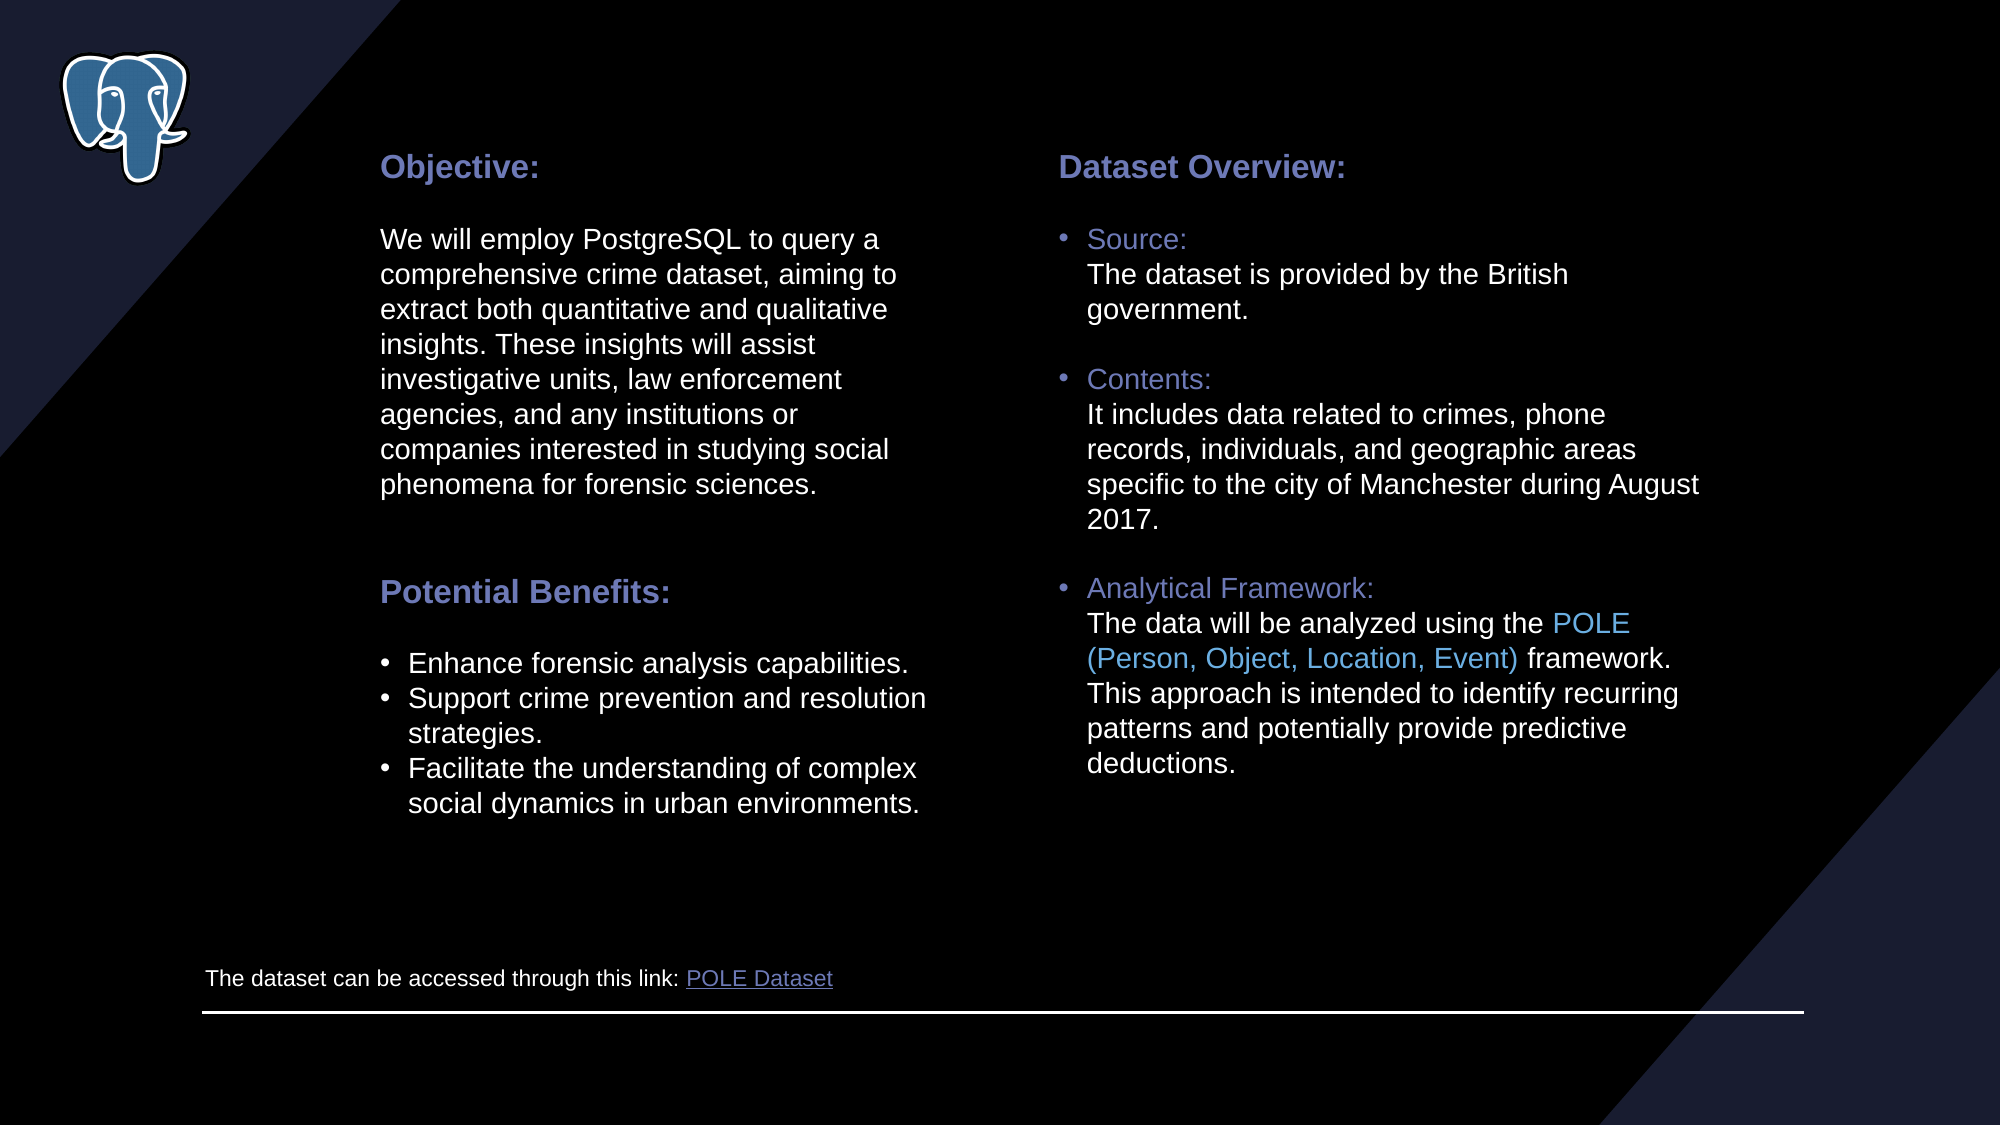

Objective:

We will employ PostgreSQL to query a comprehensive crime dataset, aiming to extract both quantitative and qualitative insights. These insights will assist investigative units, law enforcement agencies, and any institutions or companies interested in studying social phenomena for forensic sciences.
Dataset Overview:

Source:
The dataset is provided by the British government.

Contents:
It includes data related to crimes, phone records, individuals, and geographic areas specific to the city of Manchester during August 2017.

Analytical Framework:
The data will be analyzed using the POLE (Person, Object, Location, Event) framework. This approach is intended to identify recurring patterns and potentially provide predictive deductions.
Potential Benefits:

Enhance forensic analysis capabilities.
Support crime prevention and resolution strategies.
Facilitate the understanding of complex social dynamics in urban environments.
The dataset can be accessed through this link: POLE Dataset